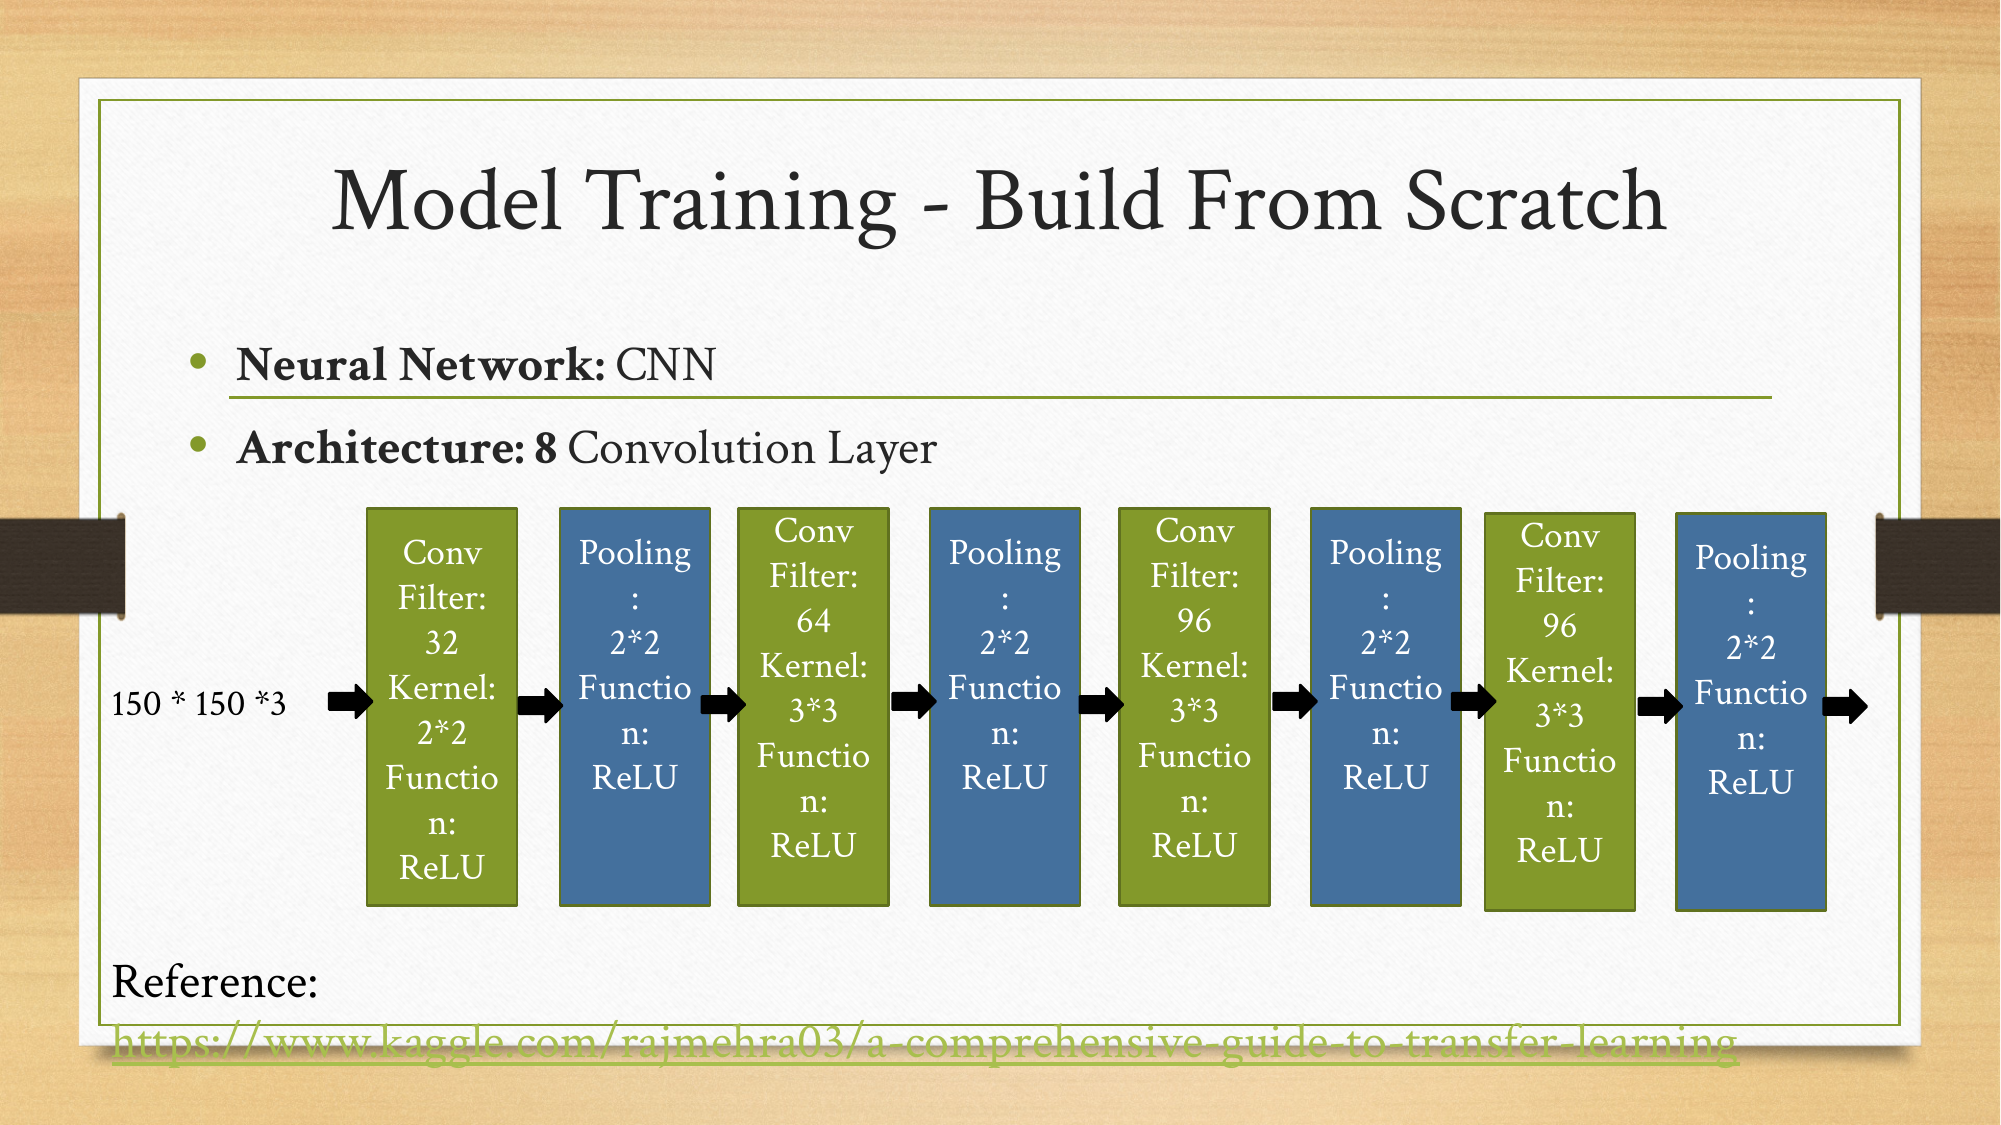

# Model Training - Build From Scratch
Neural Network: CNN
Architecture: 8 Convolution Layer

Conv
Filter: 96
Kernel: 3*3
Function:
ReLU

Pooling:
2*2
Function:
ReLU

Conv
Filter: 64
Kernel: 3*3
Function:
ReLU

Pooling:
2*2
Function:
ReLU

Pooling:
2*2
Function:
ReLU

Conv
Filter: 32
Kernel: 2*2
Function:
ReLU
Conv
Filter: 96
Kernel: 3*3
Function:
ReLU

Pooling:
2*2
Function:
ReLU

150 * 150 *3

Reference: https://www.kaggle.com/rajmehra03/a-comprehensive-guide-to-transfer-learning